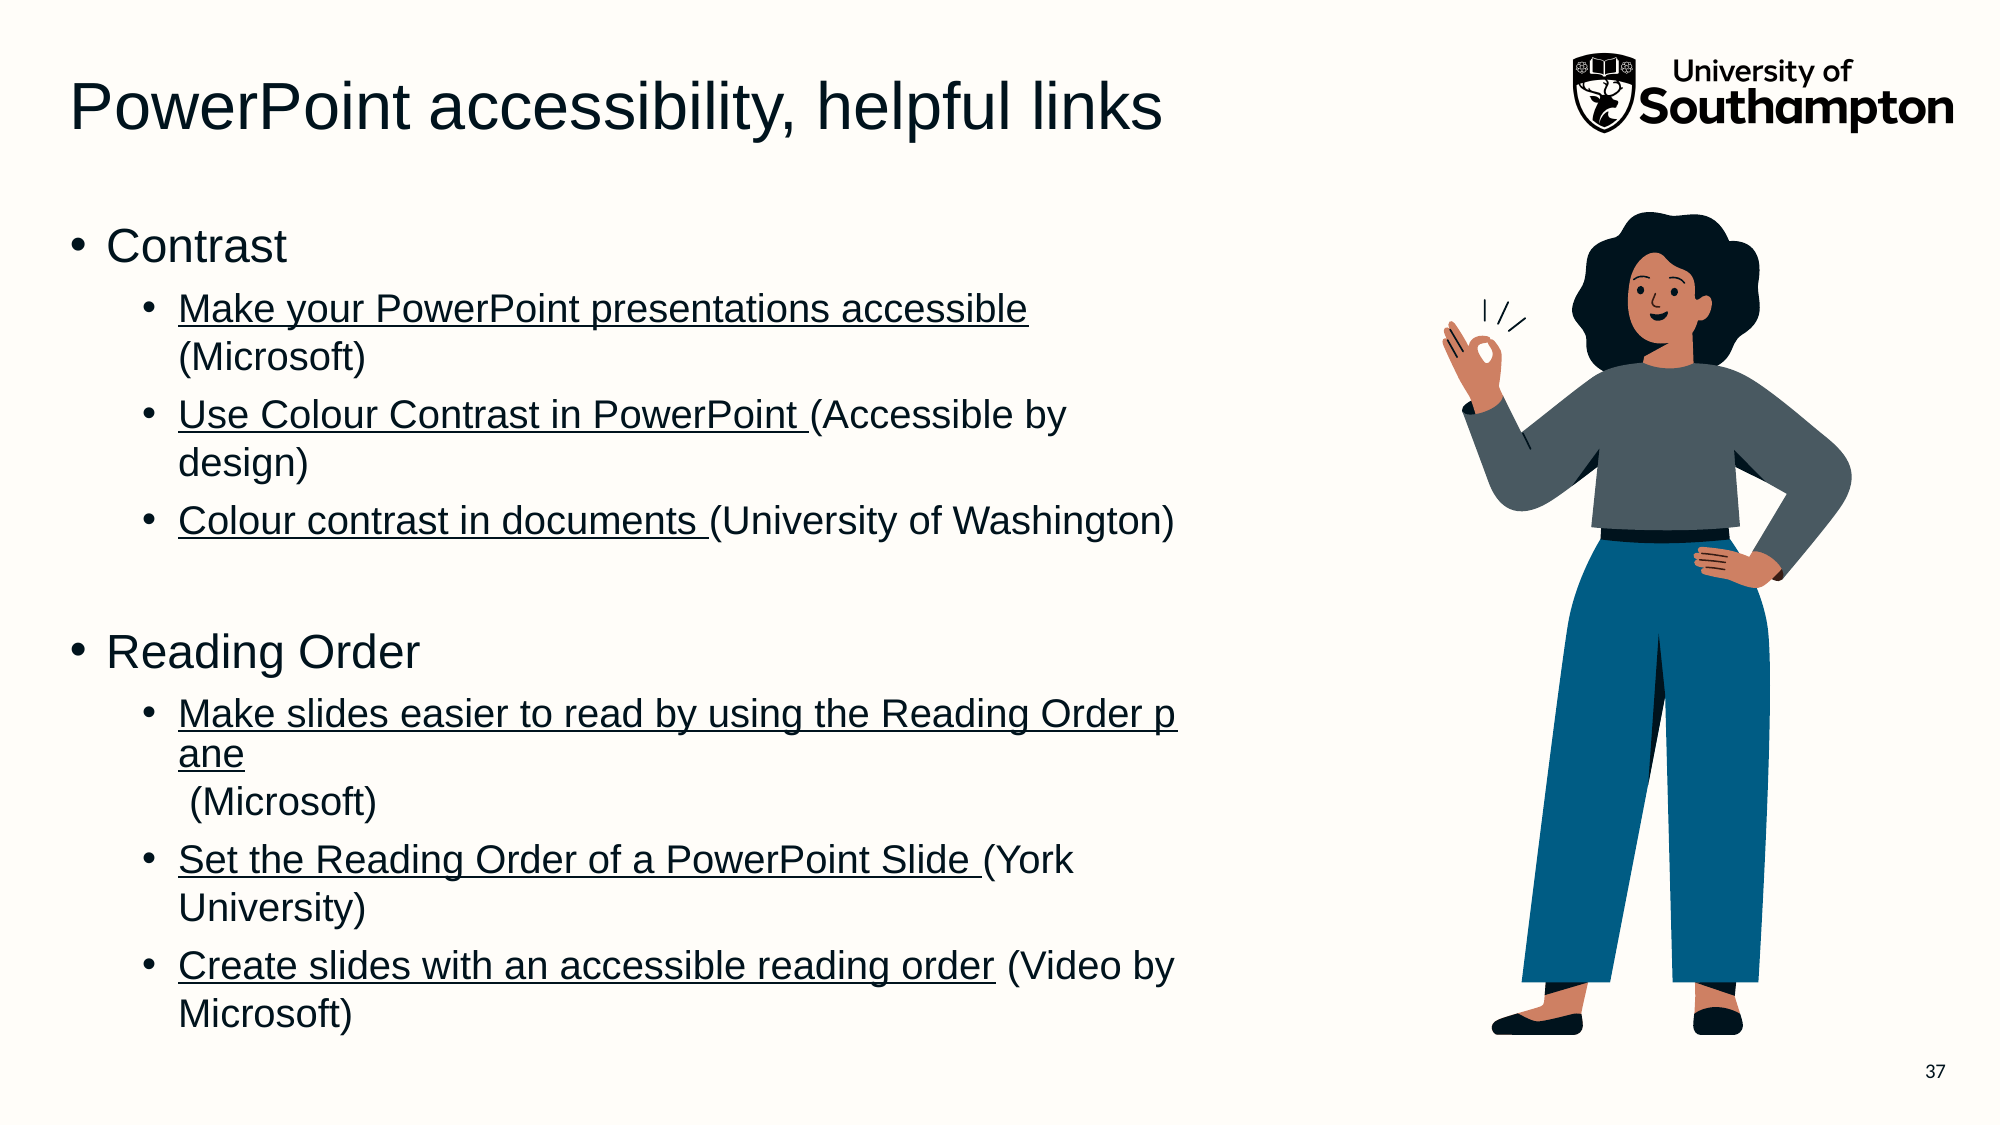

# PowerPoint accessibility, helpful links

Contrast
Make your PowerPoint presentations accessible (Microsoft)
Use Colour Contrast in PowerPoint (Accessible by design)
Colour contrast in documents (University of Washington)

Reading Order
Make slides easier to read by using the Reading Order pane (Microsoft)
Set the Reading Order of a PowerPoint Slide (York University)
Create slides with an accessible reading order (Video by Microsoft)